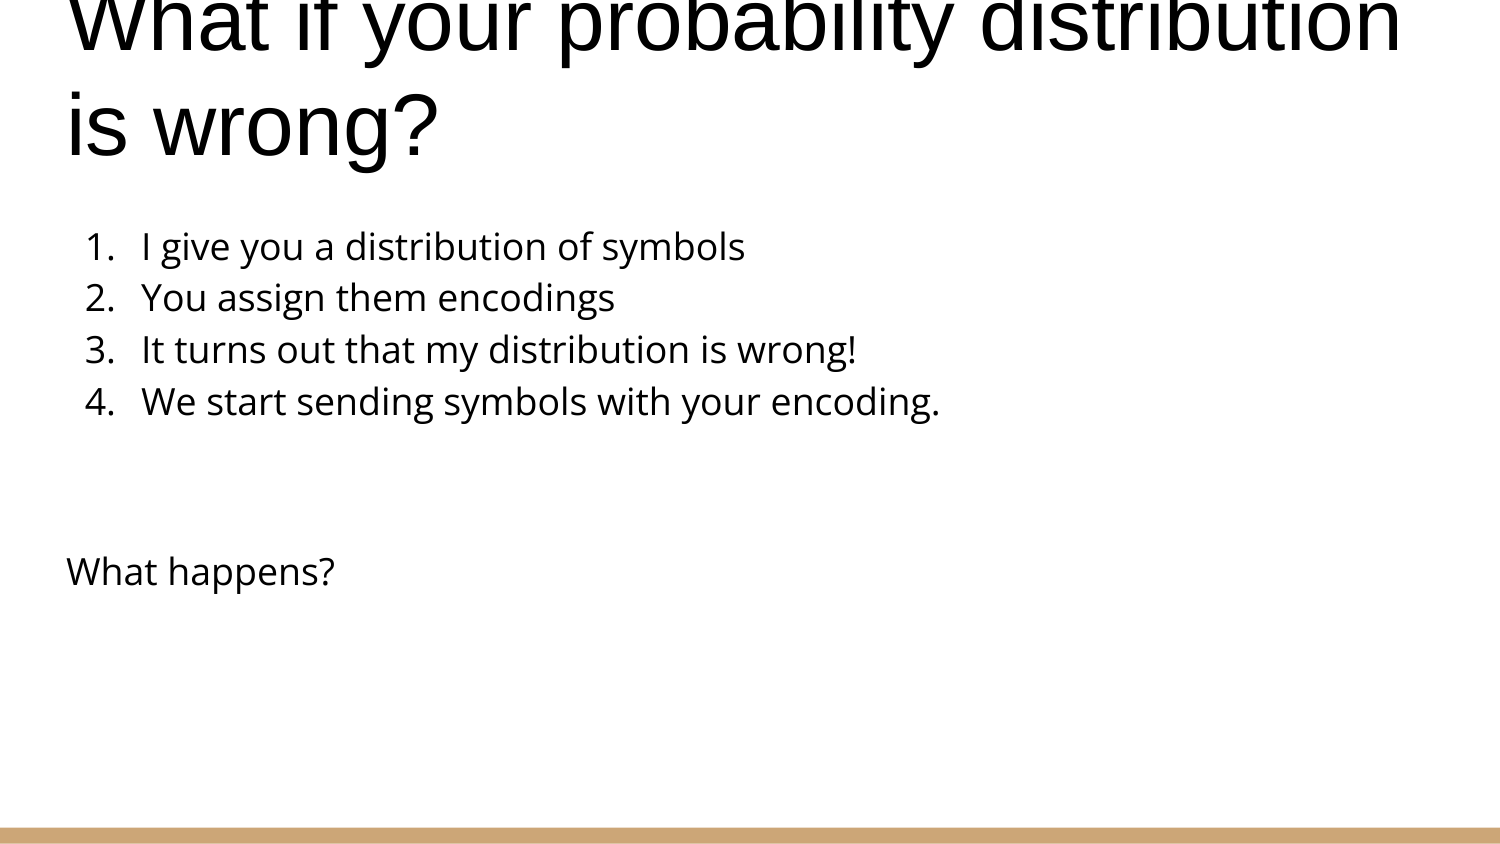

# What if your probability distribution is wrong?
I give you a distribution of symbols
You assign them encodings
It turns out that my distribution is wrong!
We start sending symbols with your encoding.

What happens?